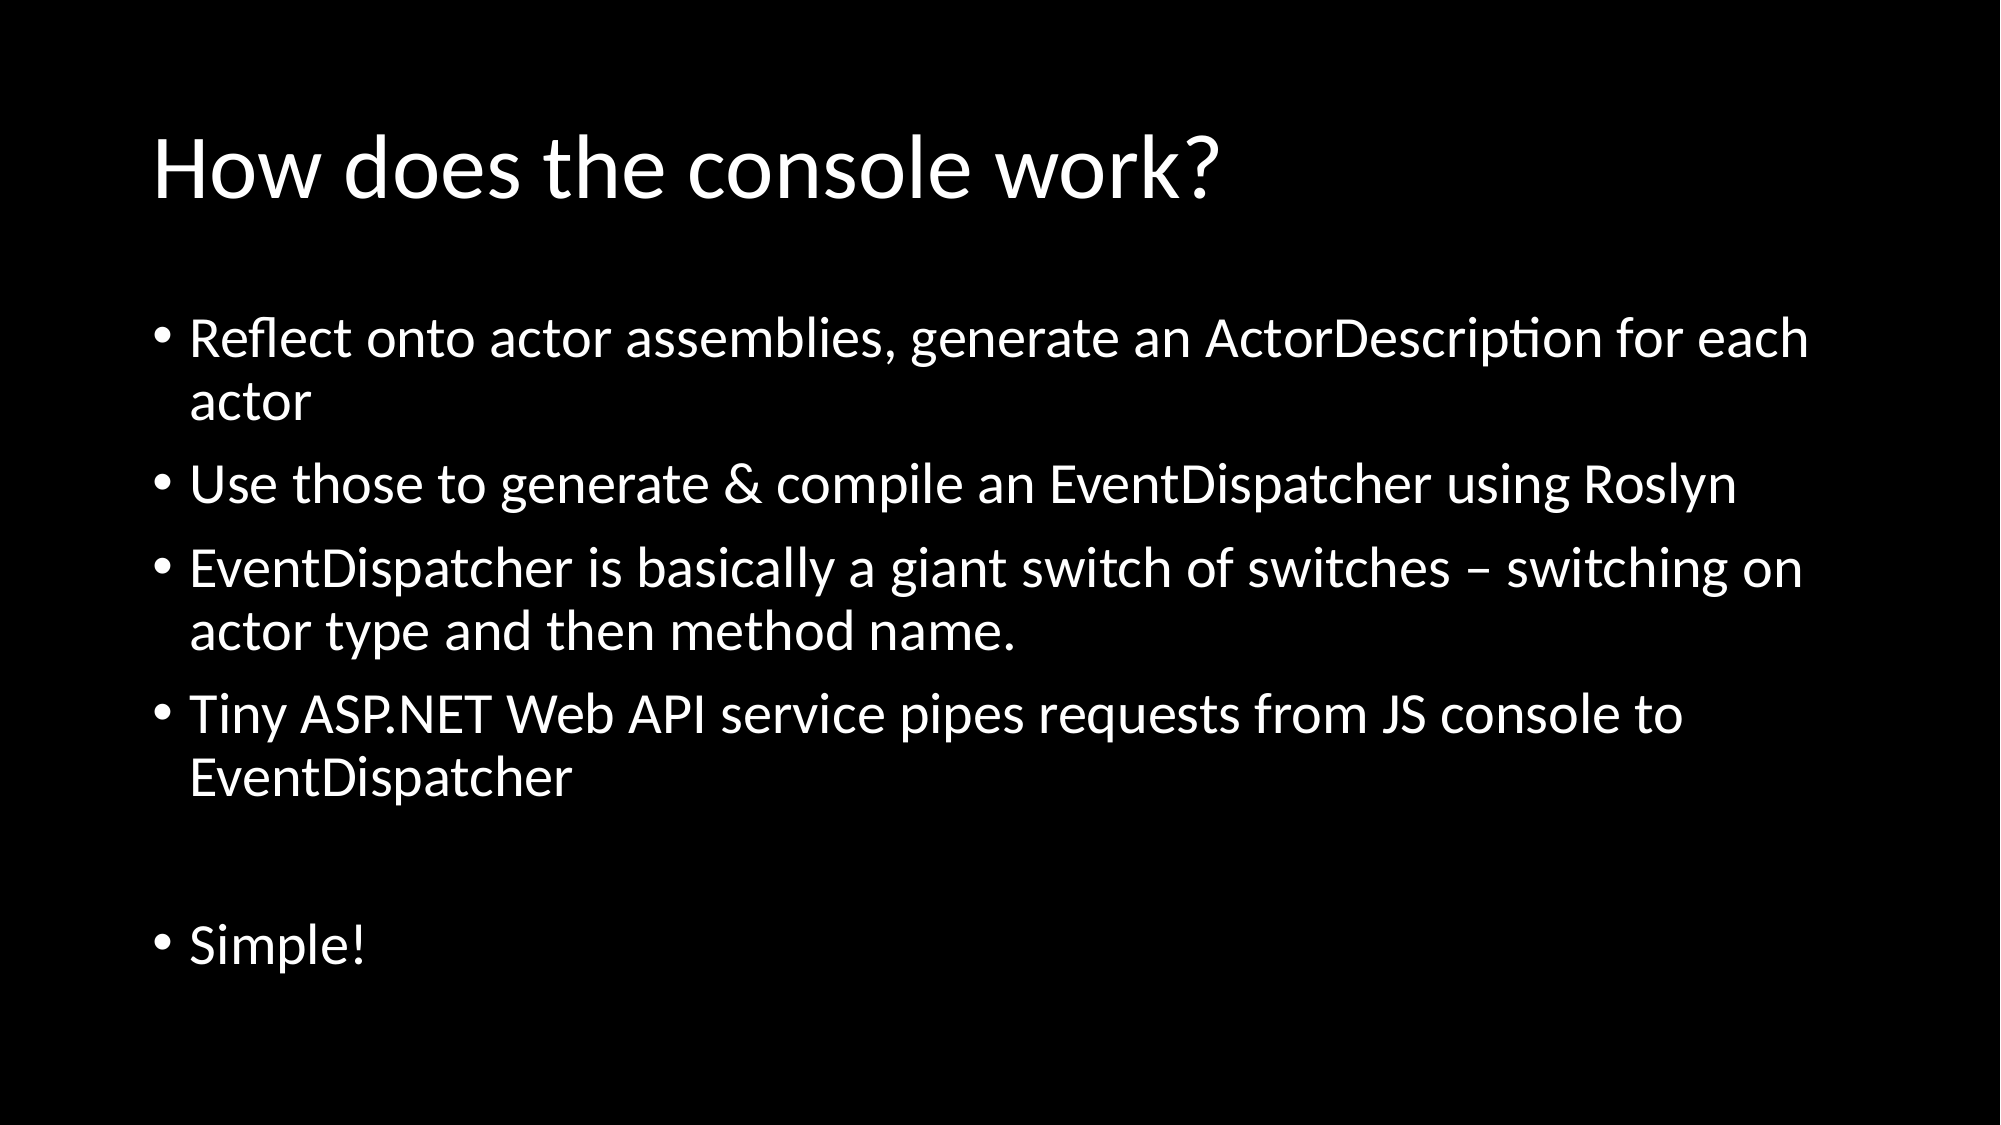

# How does the console work?
Reflect onto actor assemblies, generate an ActorDescription for each actor
Use those to generate & compile an EventDispatcher using Roslyn
EventDispatcher is basically a giant switch of switches – switching on actor type and then method name.
Tiny ASP.NET Web API service pipes requests from JS console to EventDispatcher

Simple!